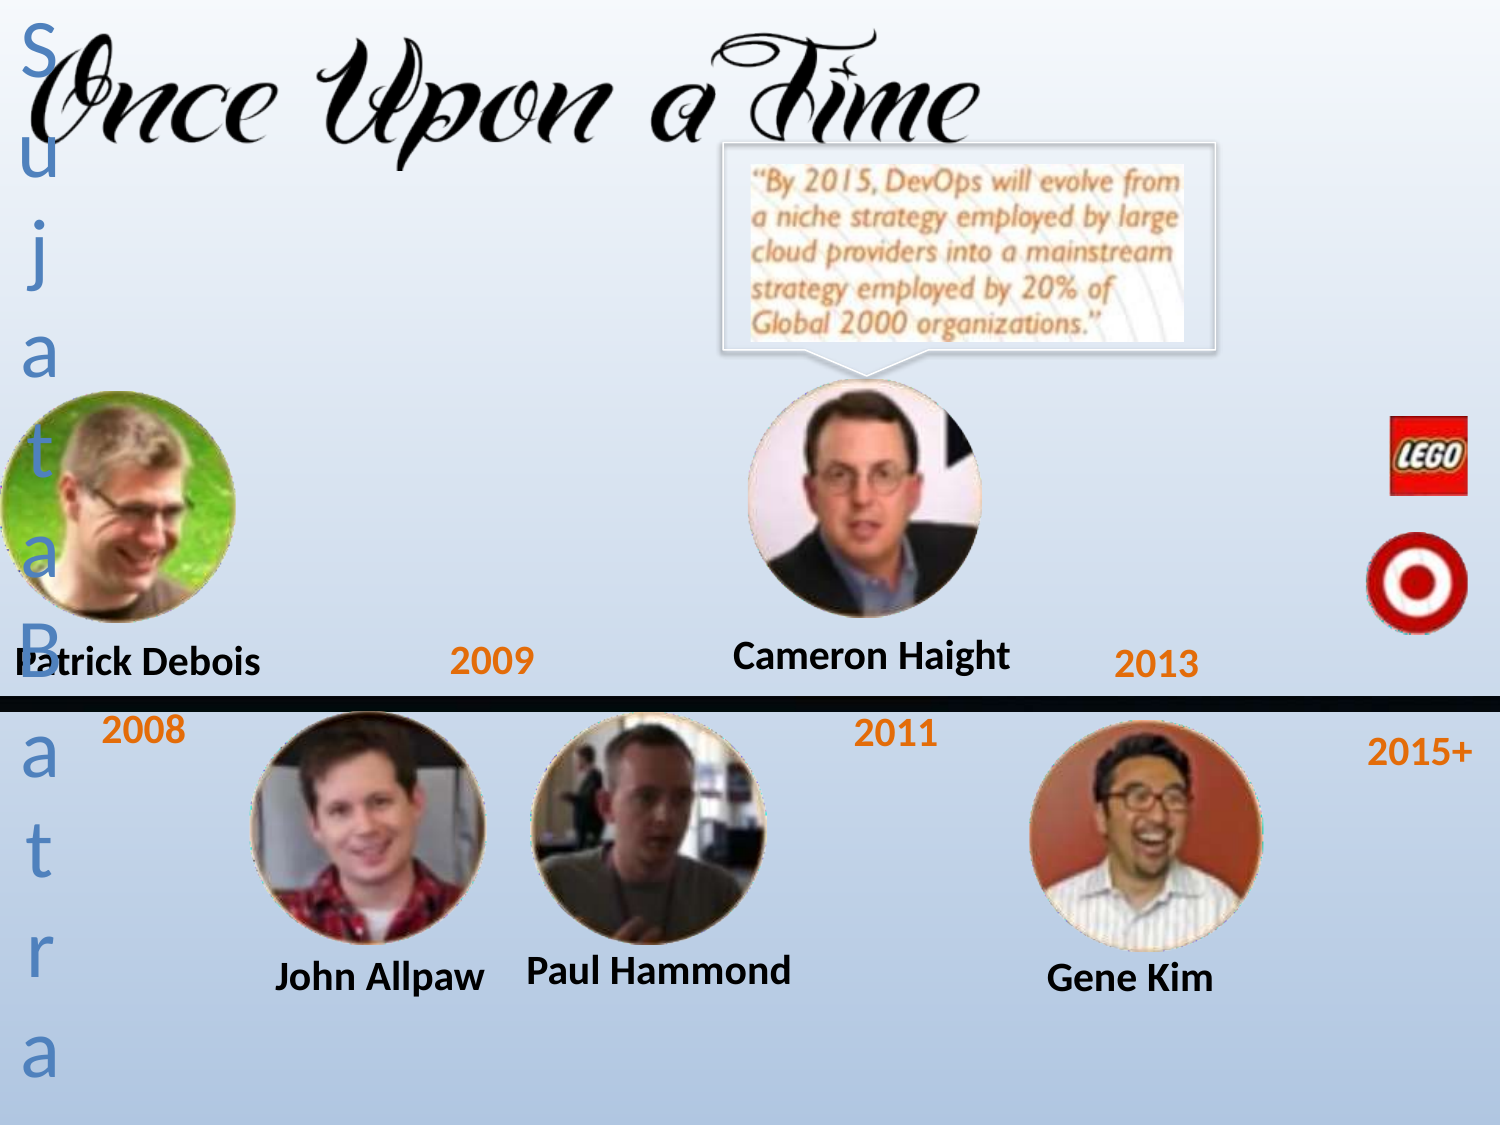

Sujata Batra

Cameron Haight
2011
Patrick Debois  2008
2009
2013

2015+
Paul Hammond
John Allpaw
Gene Kim